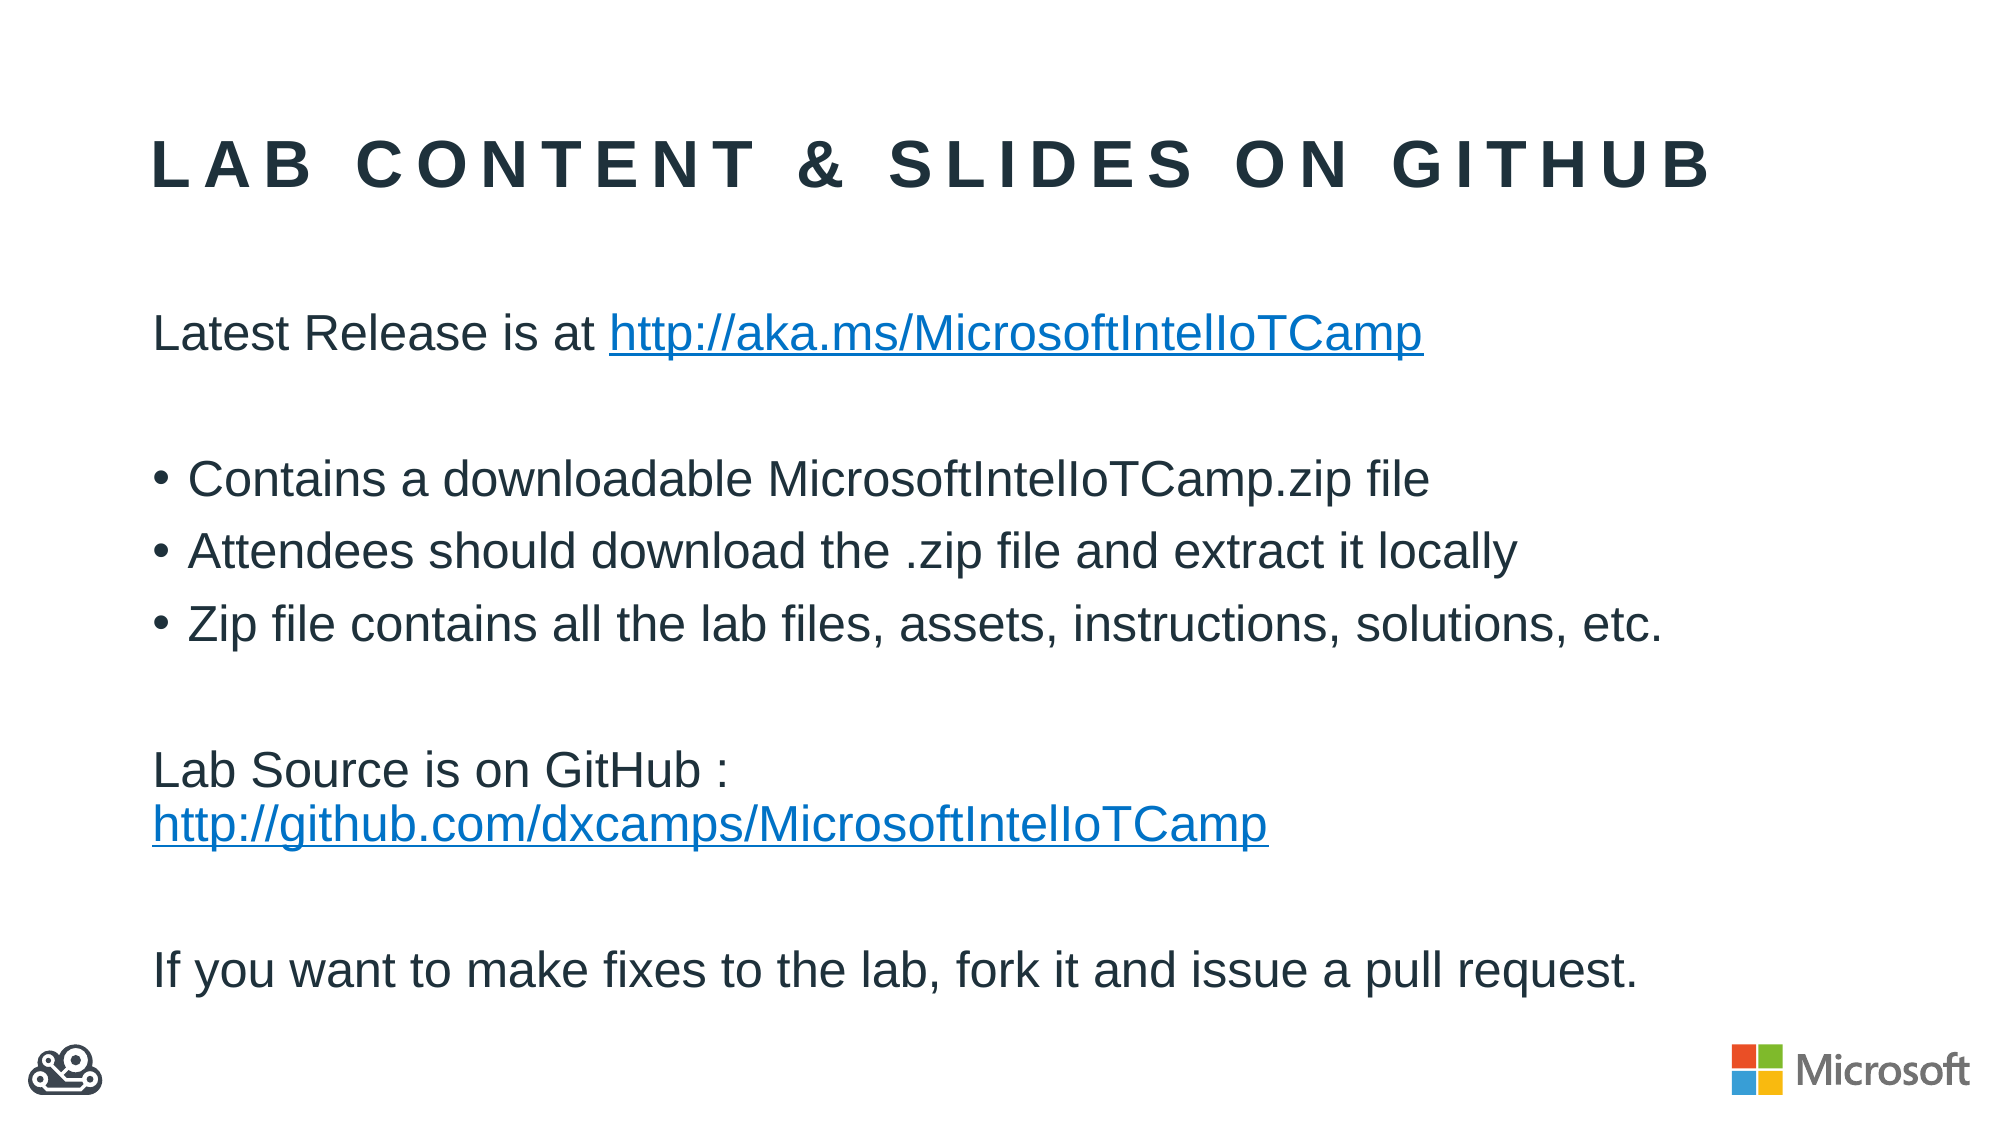

# Lab content & slides on github
Latest Release is at http://aka.ms/MicrosoftIntelIoTCamp

Contains a downloadable MicrosoftIntelIoTCamp.zip file
Attendees should download the .zip file and extract it locally
Zip file contains all the lab files, assets, instructions, solutions, etc.

Lab Source is on GitHub : http://github.com/dxcamps/MicrosoftIntelIoTCamp

If you want to make fixes to the lab, fork it and issue a pull request.